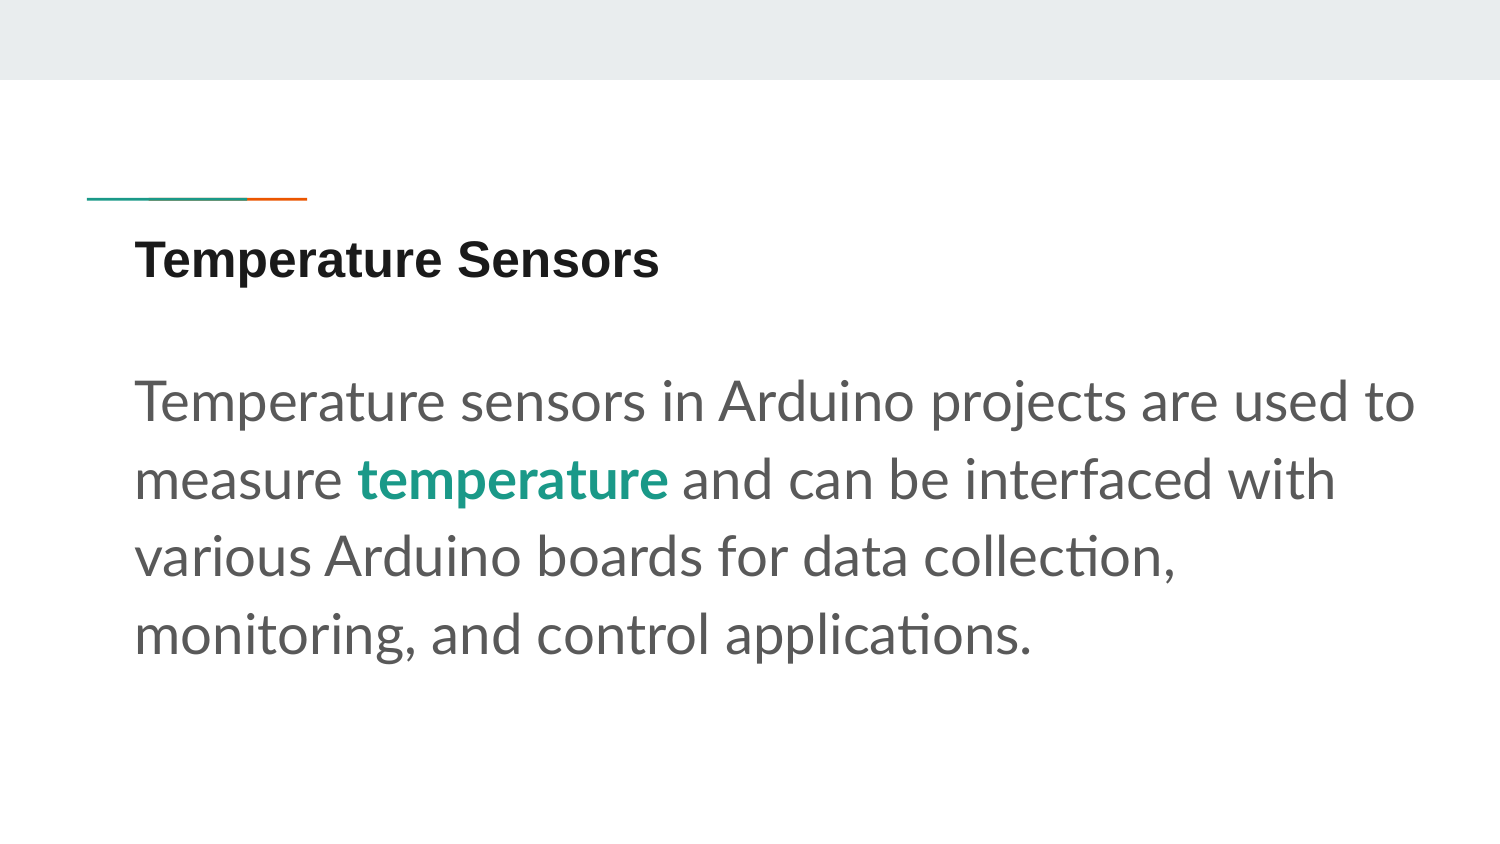

# Temperature Sensors
Temperature sensors in Arduino projects are used to measure temperature and can be interfaced with various Arduino boards for data collection, monitoring, and control applications.